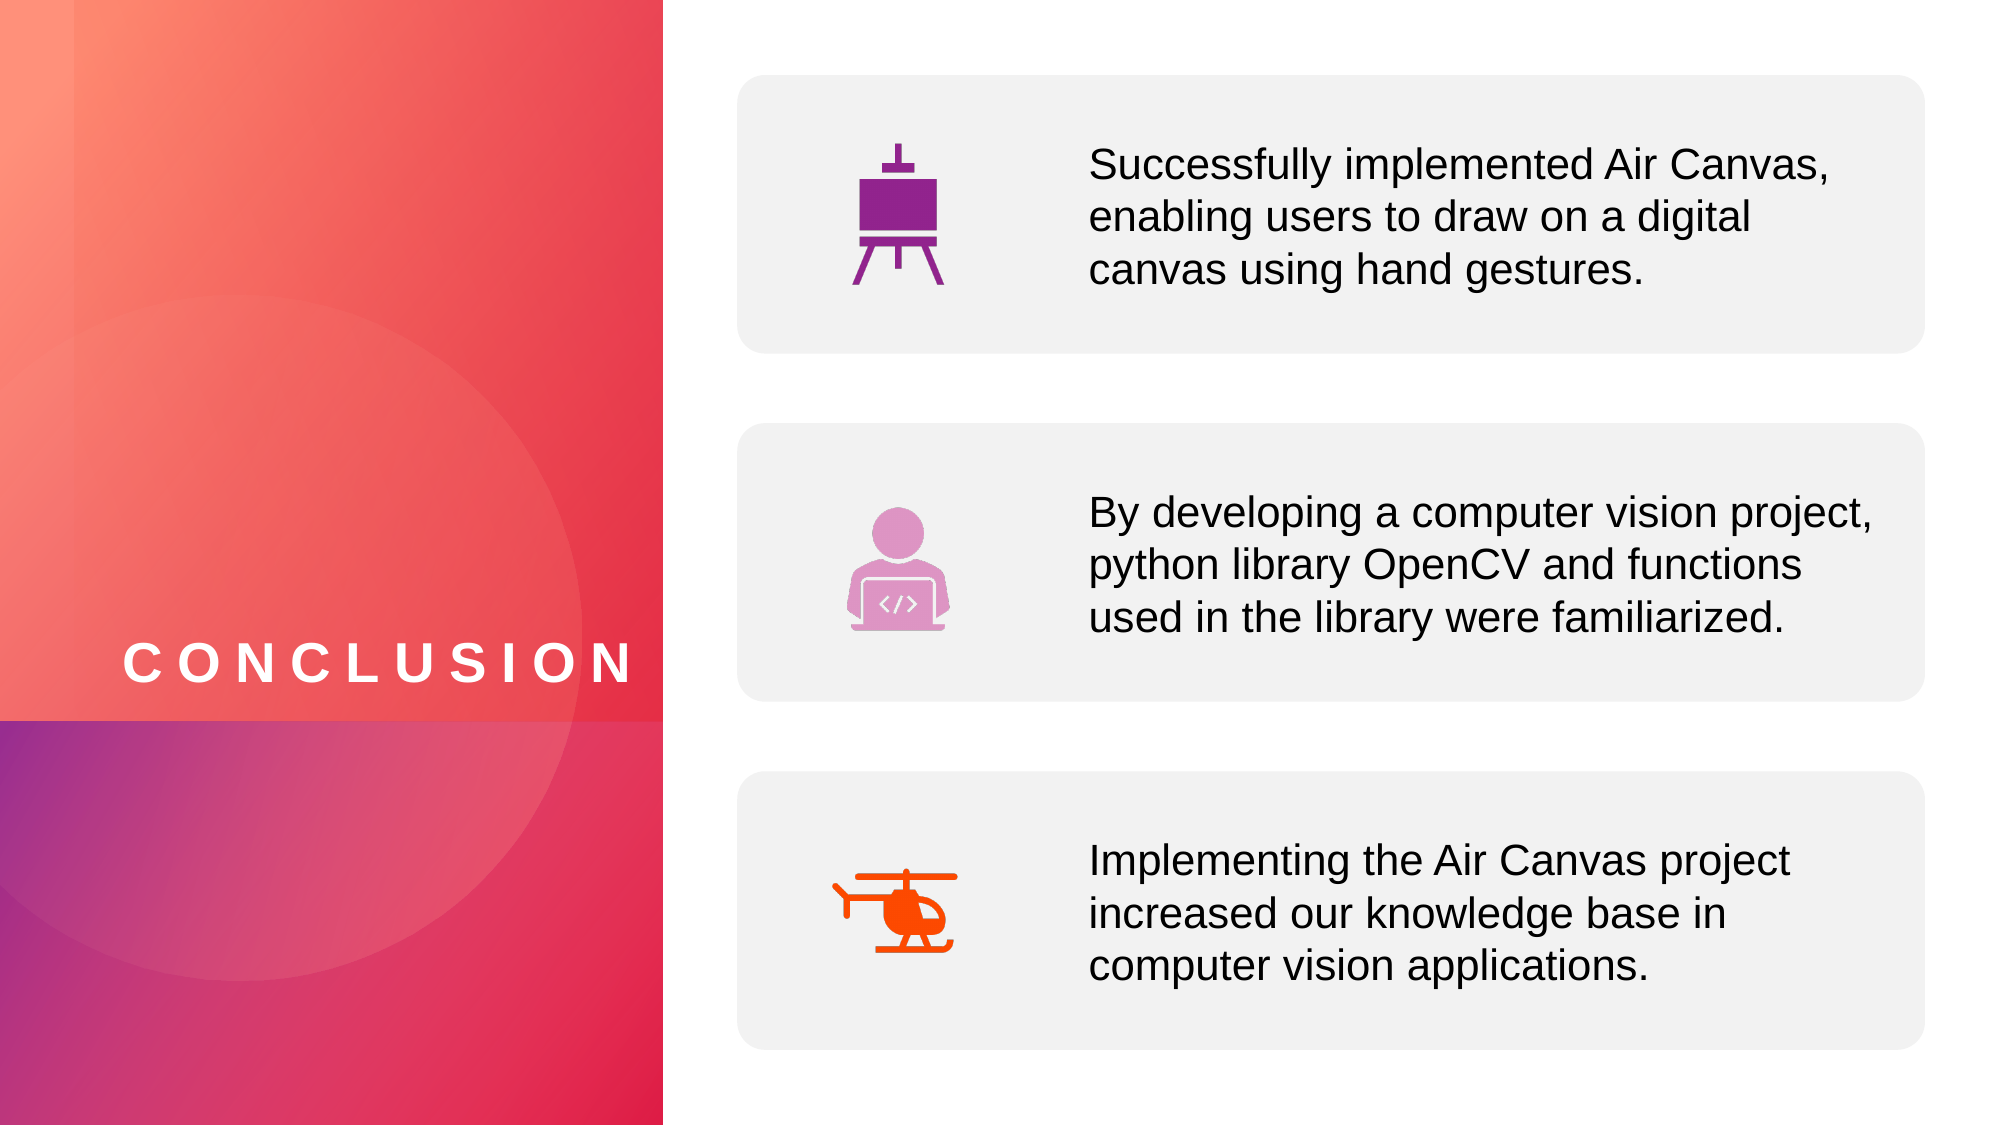

Successfully implemented Air Canvas, enabling users to draw on a digital canvas using hand gestures.
By developing a computer vision project, python library OpenCV and functions used in the library were familiarized.
Implementing the Air Canvas project increased our knowledge base in computer vision applications.
# Conclusion